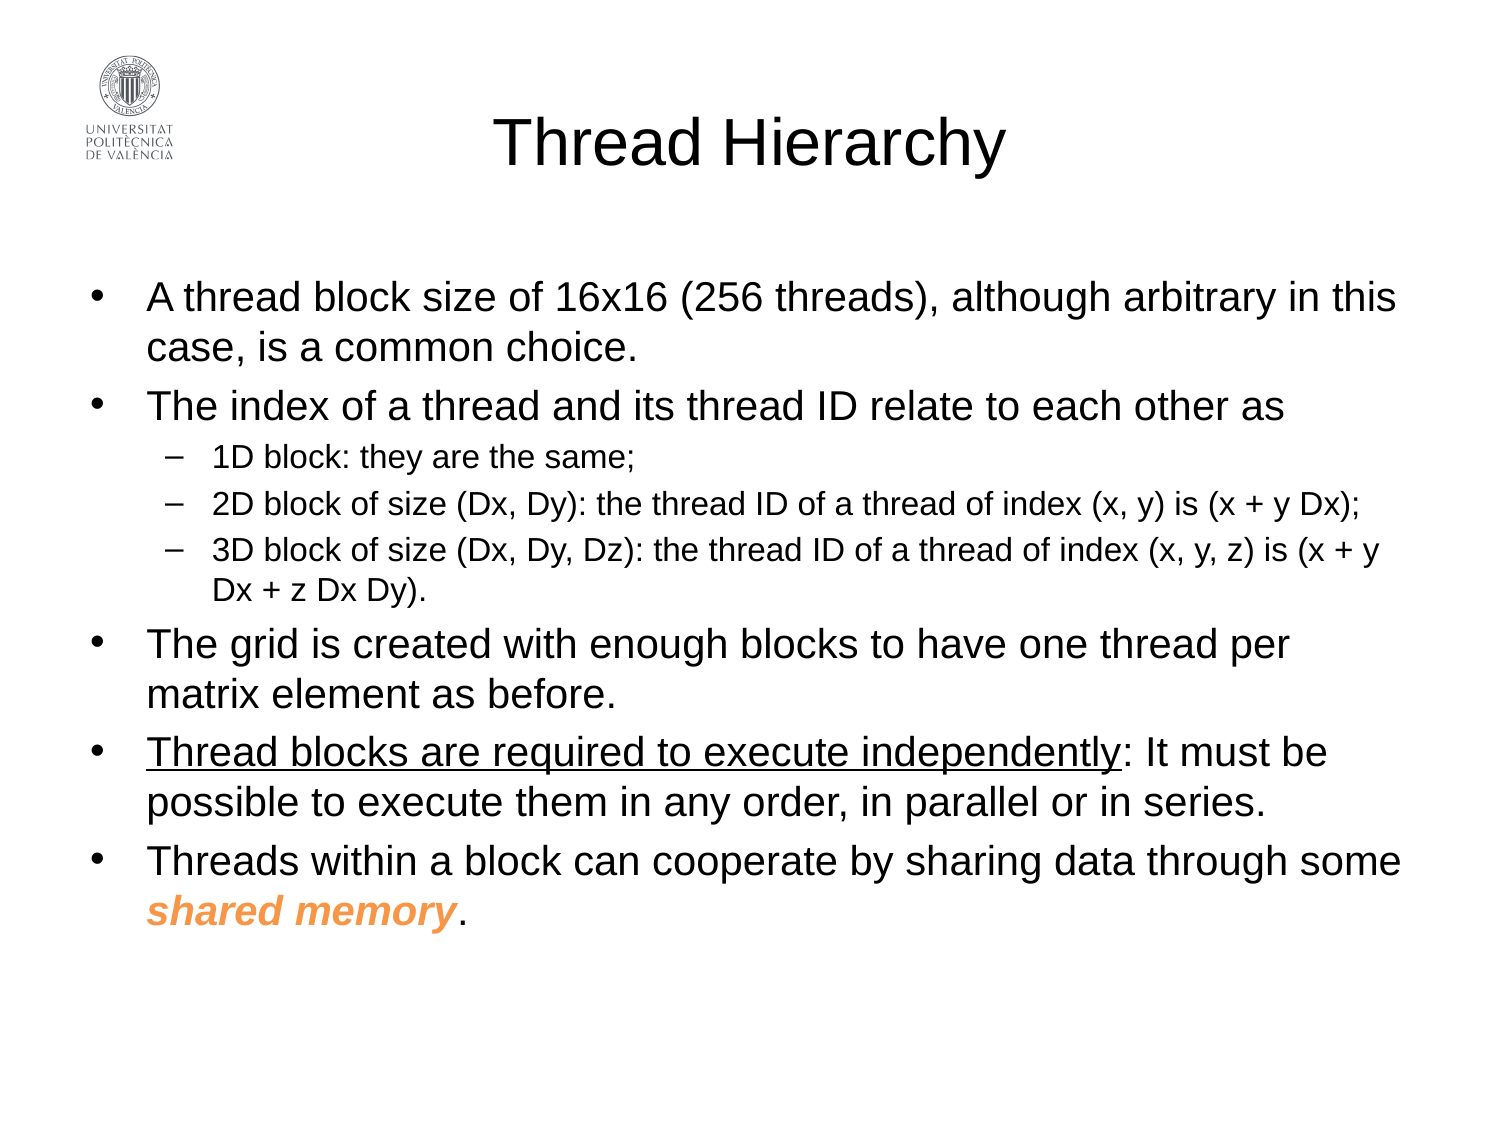

# Thread Hierarchy
A thread block size of 16x16 (256 threads), although arbitrary in this case, is a common choice.
The index of a thread and its thread ID relate to each other as
1D block: they are the same;
2D block of size (Dx, Dy): the thread ID of a thread of index (x, y) is (x + y Dx);
3D block of size (Dx, Dy, Dz): the thread ID of a thread of index (x, y, z) is (x + y Dx + z Dx Dy).
The grid is created with enough blocks to have one thread per matrix element as before.
Thread blocks are required to execute independently: It must be possible to execute them in any order, in parallel or in series.
Threads within a block can cooperate by sharing data through some shared memory.